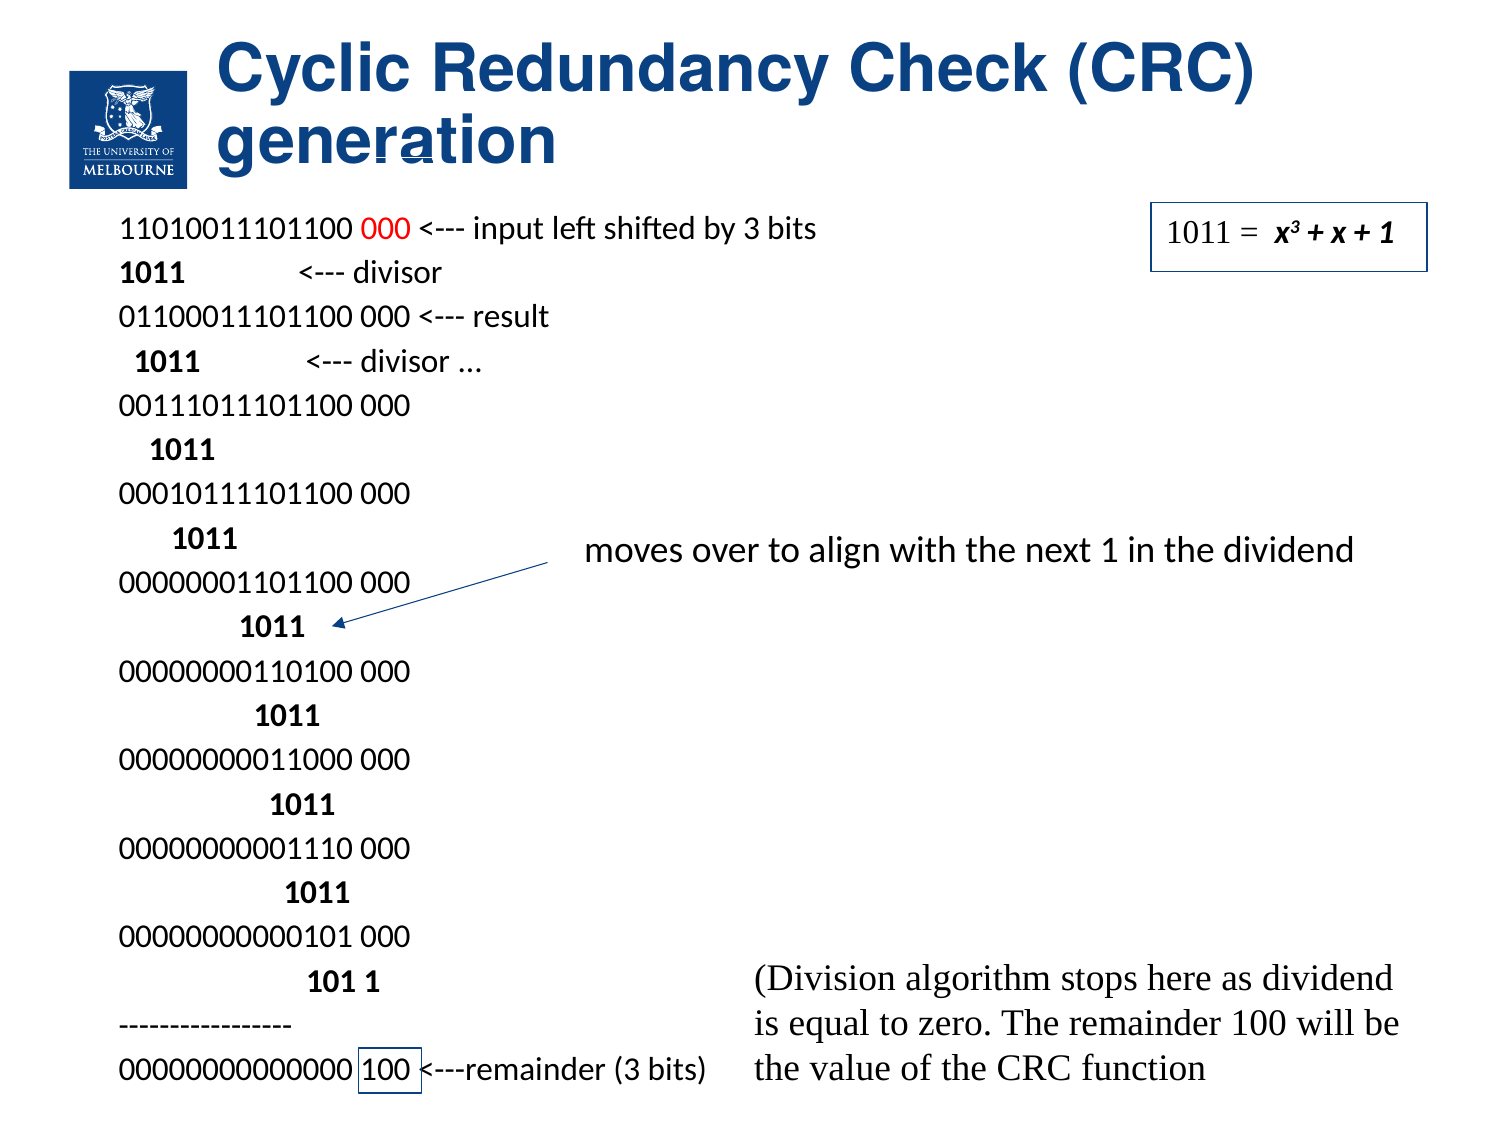

# Cyclic Redundancy Check (CRC) generation

11010011101100 000 <--- input left shifted by 3 bits
1011               <--- divisor
01100011101100 000 <--- result
  1011              <--- divisor ...
00111011101100 000
    1011
00010111101100 000
       1011
00000001101100 000
                1011
00000000110100 000
                  1011
00000000011000 000
                    1011
00000000001110 000
                      1011
00000000000101 000
                         101 1
-----------------
00000000000000 100 <---remainder (3 bits)

1011 =  x3 + x + 1

moves over to align with the next 1 in the dividend
(Division algorithm stops here as dividend is equal to zero. The remainder 100 will be the value of the CRC function